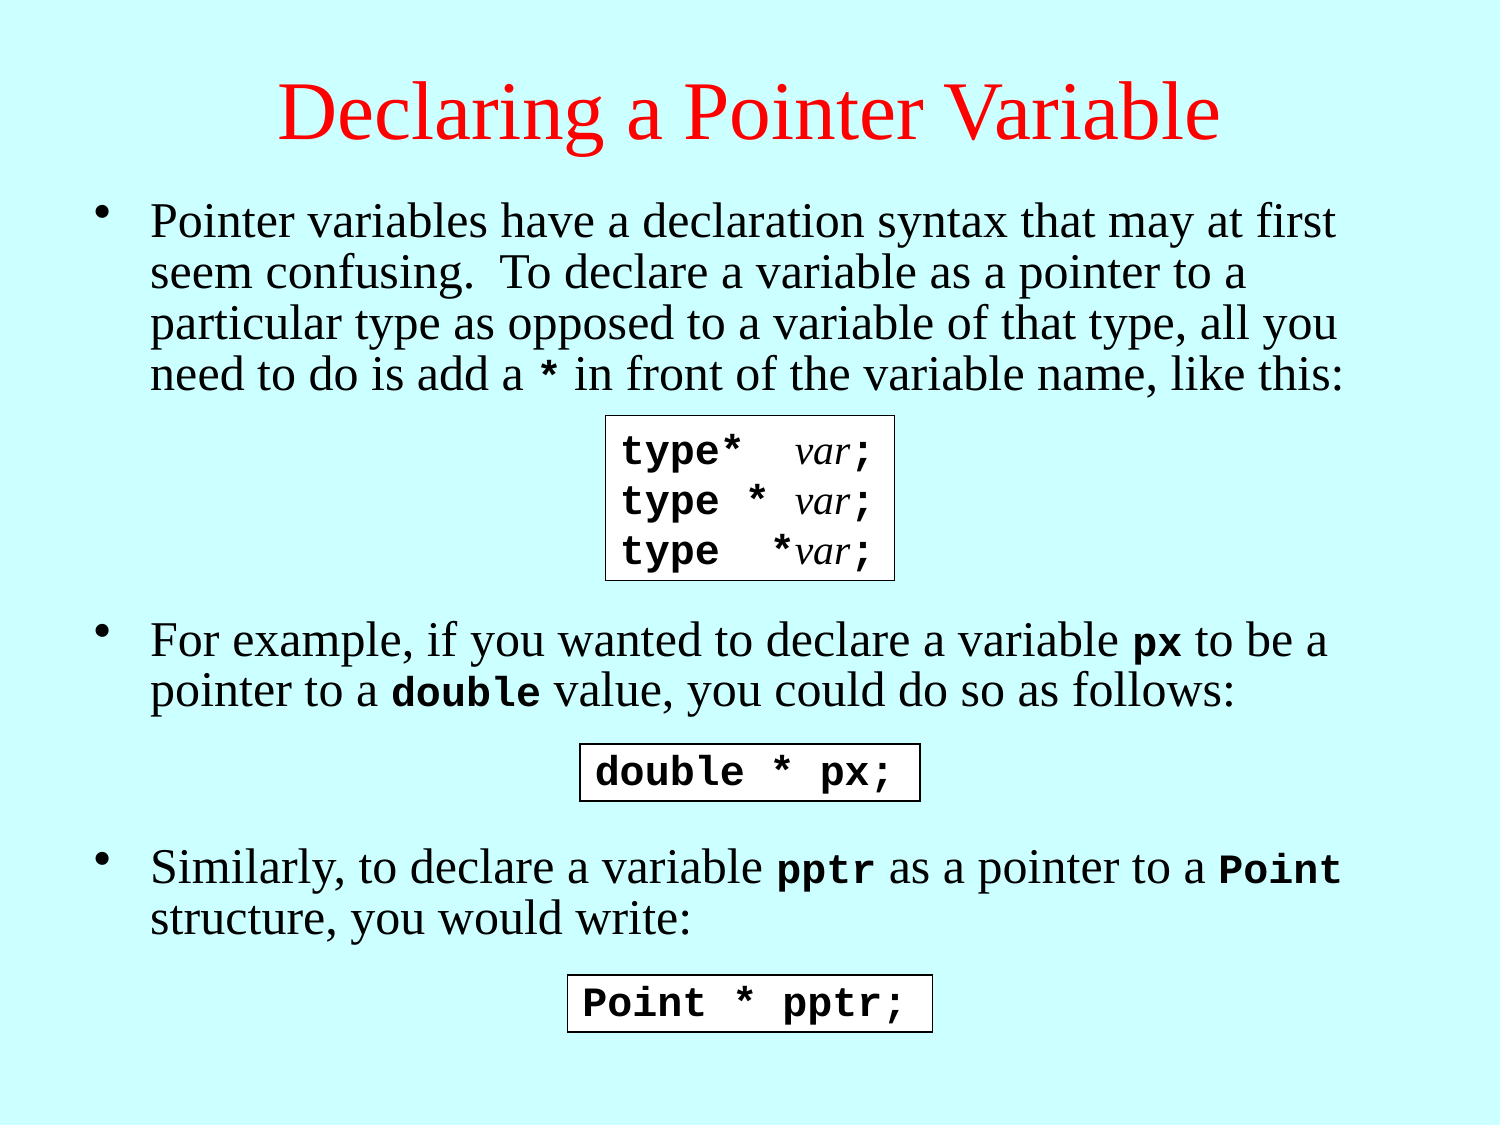

# Declaring a Pointer Variable
Pointer variables have a declaration syntax that may at first seem confusing.  To declare a variable as a pointer to a particular type as opposed to a variable of that type, all you need to do is add a * in front of the variable name, like this:

For example, if you wanted to declare a variable px to be a pointer to a double value, you could do so as follows:

Similarly, to declare a variable pptr as a pointer to a Point structure, you would write:
type*  var;
type * var;
type  *var;
double * px;
Point * pptr;